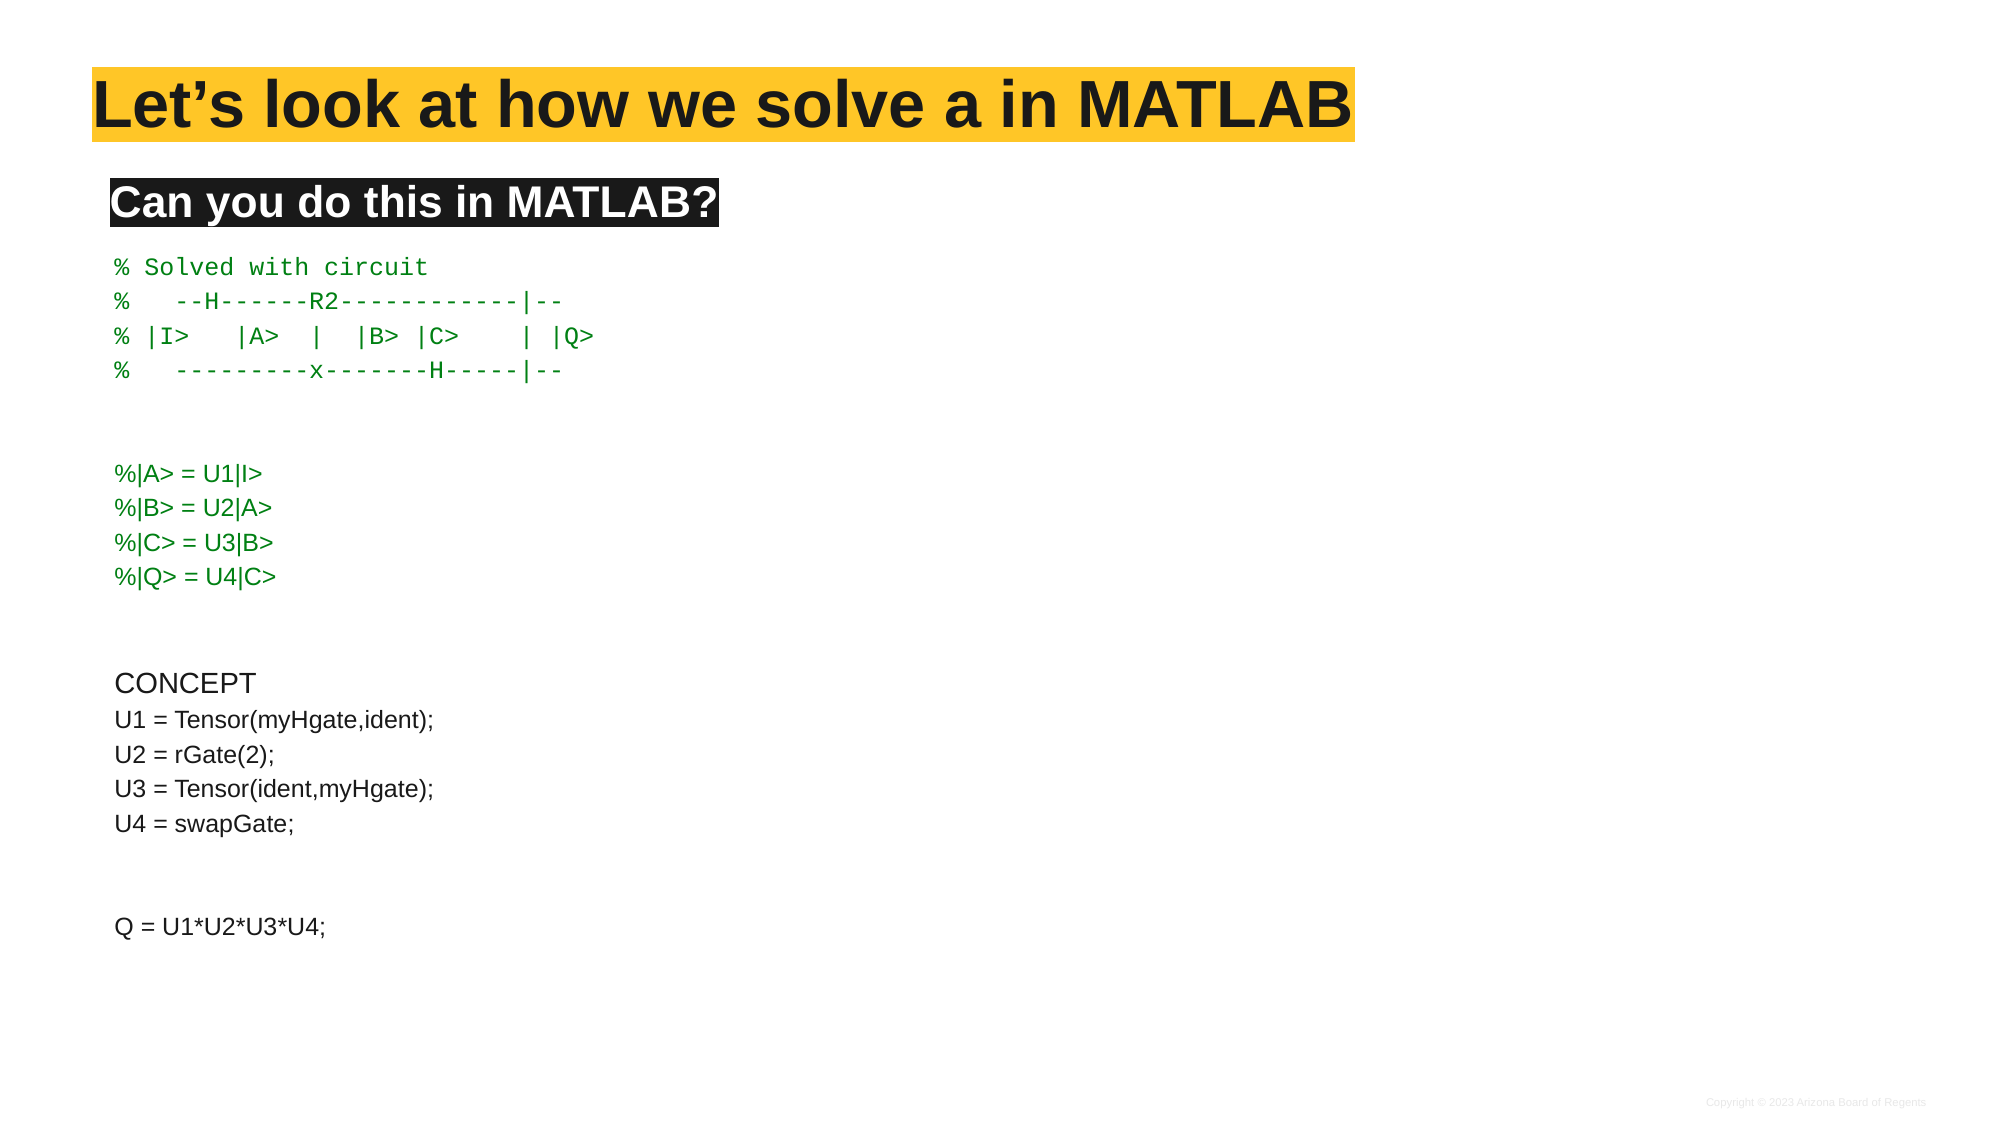

# Let’s look at how we solve a in MATLAB
Can you do this in MATLAB?
% Solved with circuit
%   --H------R2------------|--
% |I>   |A>  |  |B> |C>    | |Q>
%   ---------x-------H-----|--

%|A> = U1|I>
%|B> = U2|A>
%|C> = U3|B>
%|Q> = U4|C>

CONCEPT
U1 = Tensor(myHgate,ident);
U2 = rGate(2);
U3 = Tensor(ident,myHgate);
U4 = swapGate;

Q = U1*U2*U3*U4;